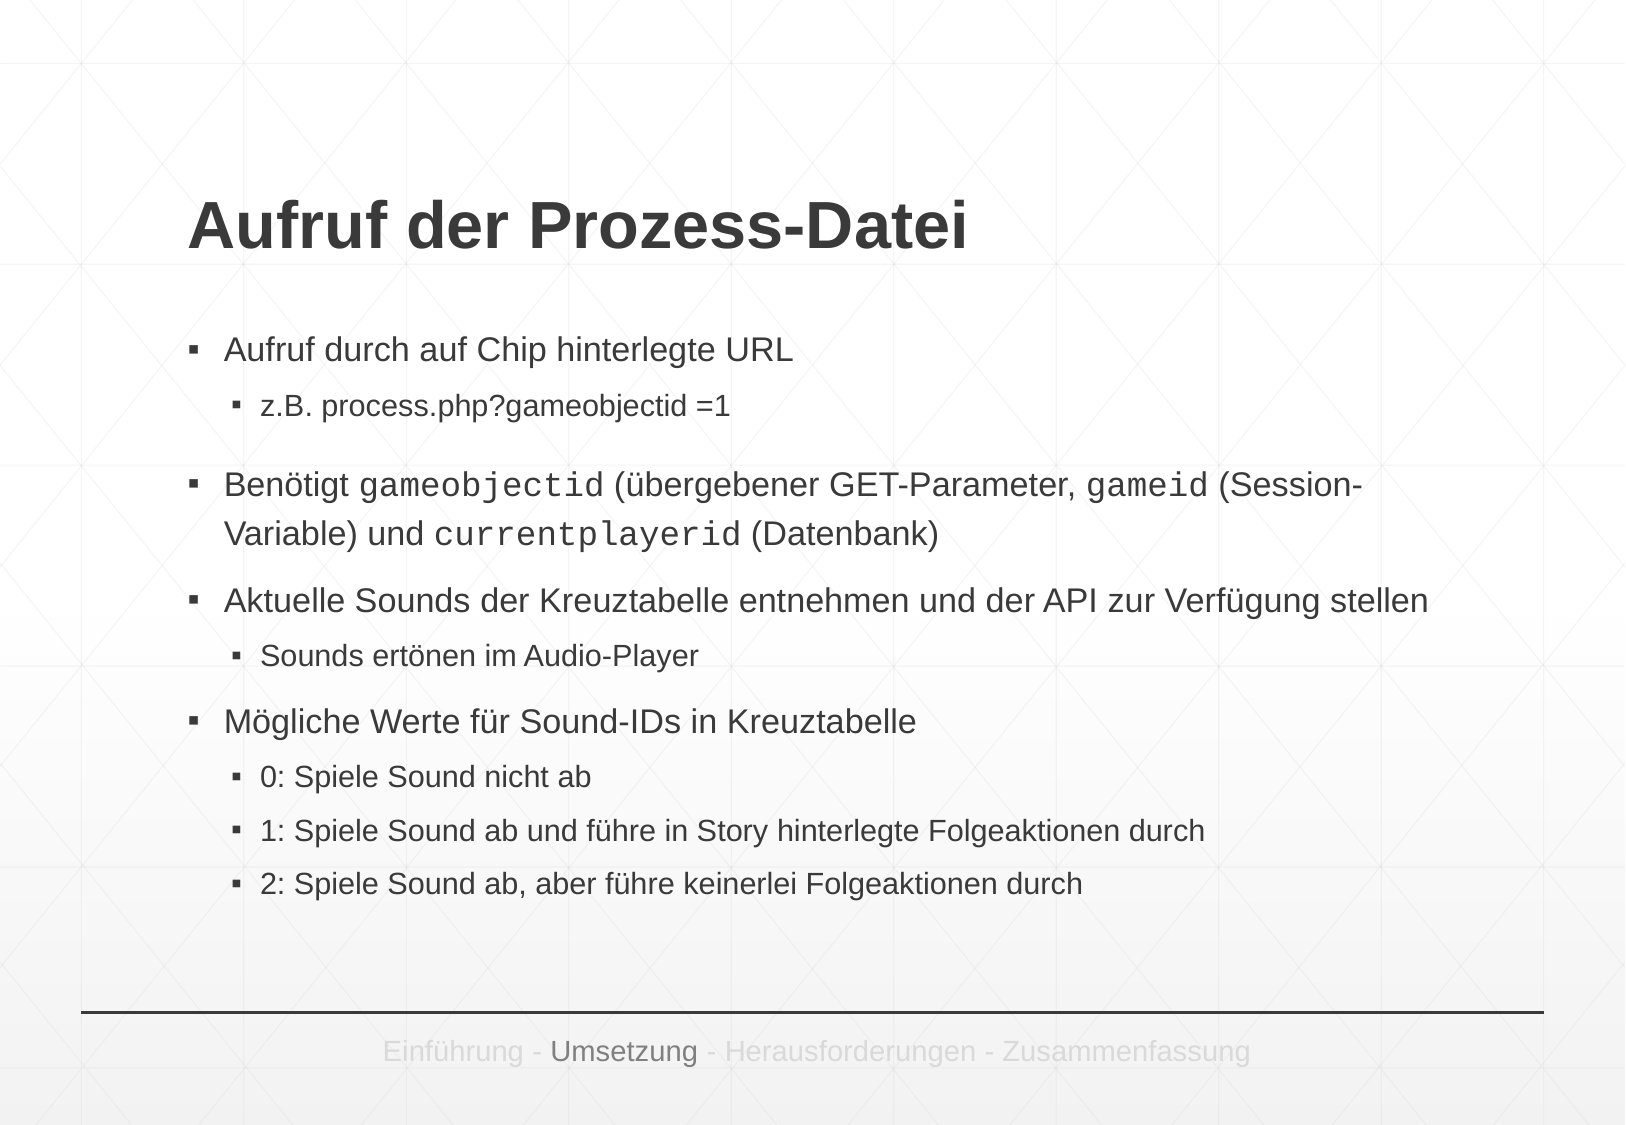

# Aufruf der Prozess-Datei
Aufruf durch auf Chip hinterlegte URL
z.B. process.php?gameobjectid =1
Benötigt gameobjectid (übergebener GET-Parameter, gameid (Session-Variable) und currentplayerid (Datenbank)
Aktuelle Sounds der Kreuztabelle entnehmen und der API zur Verfügung stellen
Sounds ertönen im Audio-Player
Mögliche Werte für Sound-IDs in Kreuztabelle
0: Spiele Sound nicht ab
1: Spiele Sound ab und führe in Story hinterlegte Folgeaktionen durch
2: Spiele Sound ab, aber führe keinerlei Folgeaktionen durch
Einführung - Umsetzung - Herausforderungen - Zusammenfassung